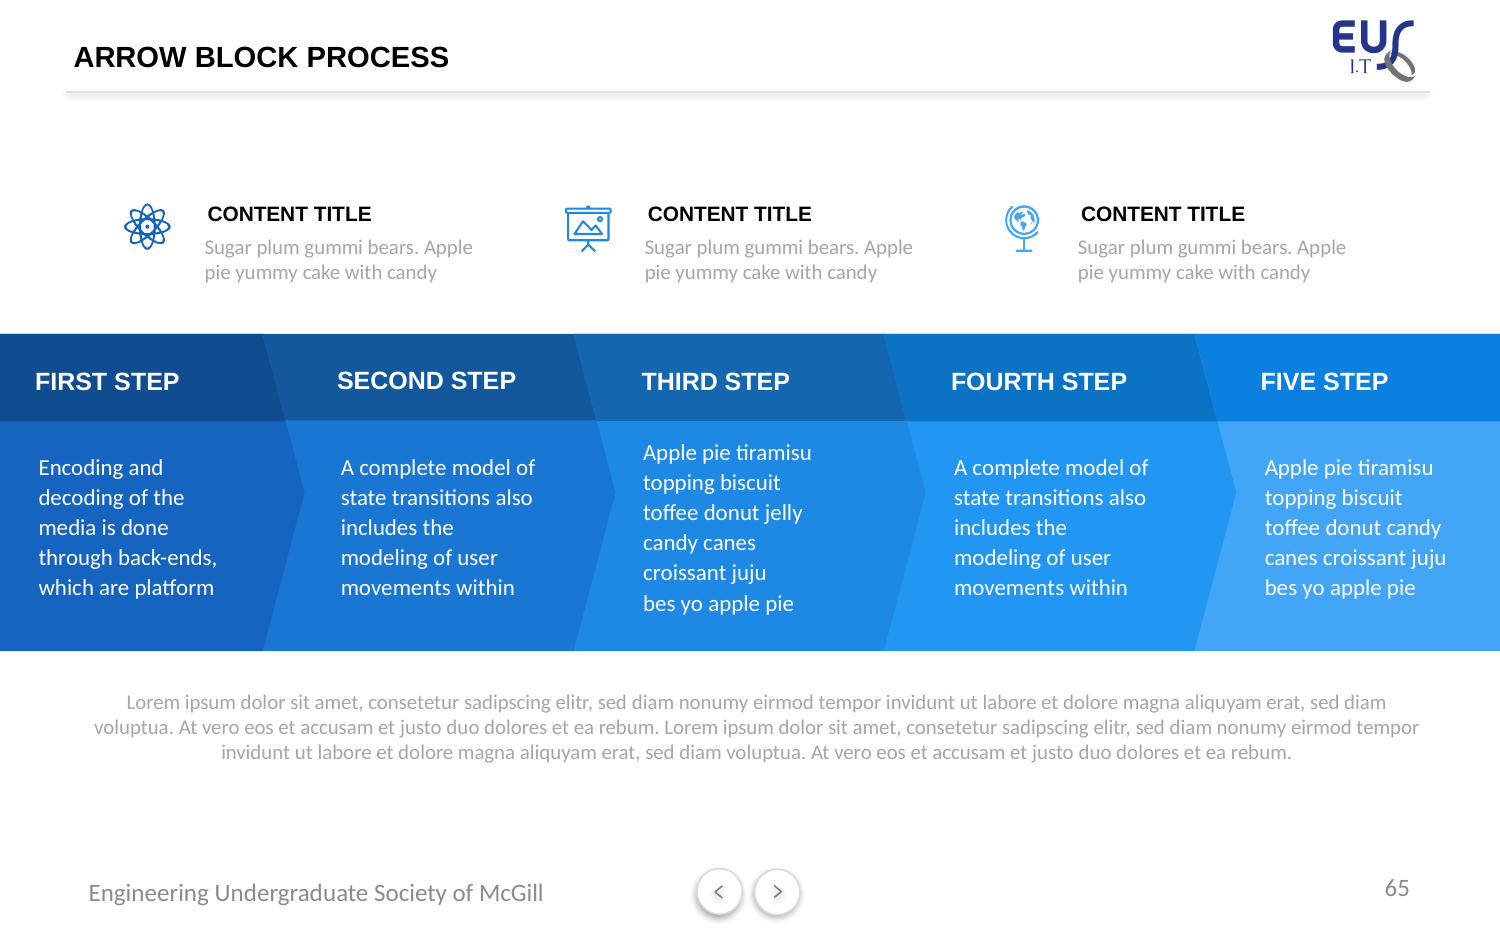

# ARROW BLOCK PROCESS
CONTENT TITLE

Sugar plum gummi bears. Apple pie yummy cake with candy
CONTENT TITLE

Sugar plum gummi bears. Apple pie yummy cake with candy
CONTENT TITLE

Sugar plum gummi bears. Apple pie yummy cake with candy

SECOND STEP
FIRST STEP
THIRD STEP
FOURTH STEP
FIVE STEP
Encoding and decoding of the media is done through back-ends, which are platform
A complete model of state transitions also includes the modeling of user movements within
Apple pie tiramisu topping biscuit toffee donut jelly candy canes croissant juju
bes yo apple pie
A complete model of state transitions also includes the modeling of user movements within
Apple pie tiramisu topping biscuit toffee donut candy canes croissant juju
bes yo apple pie
Lorem ipsum dolor sit amet, consetetur sadipscing elitr, sed diam nonumy eirmod tempor invidunt ut labore et dolore magna aliquyam erat, sed diam voluptua. At vero eos et accusam et justo duo dolores et ea rebum. Lorem ipsum dolor sit amet, consetetur sadipscing elitr, sed diam nonumy eirmod tempor invidunt ut labore et dolore magna aliquyam erat, sed diam voluptua. At vero eos et accusam et justo duo dolores et ea rebum.
65